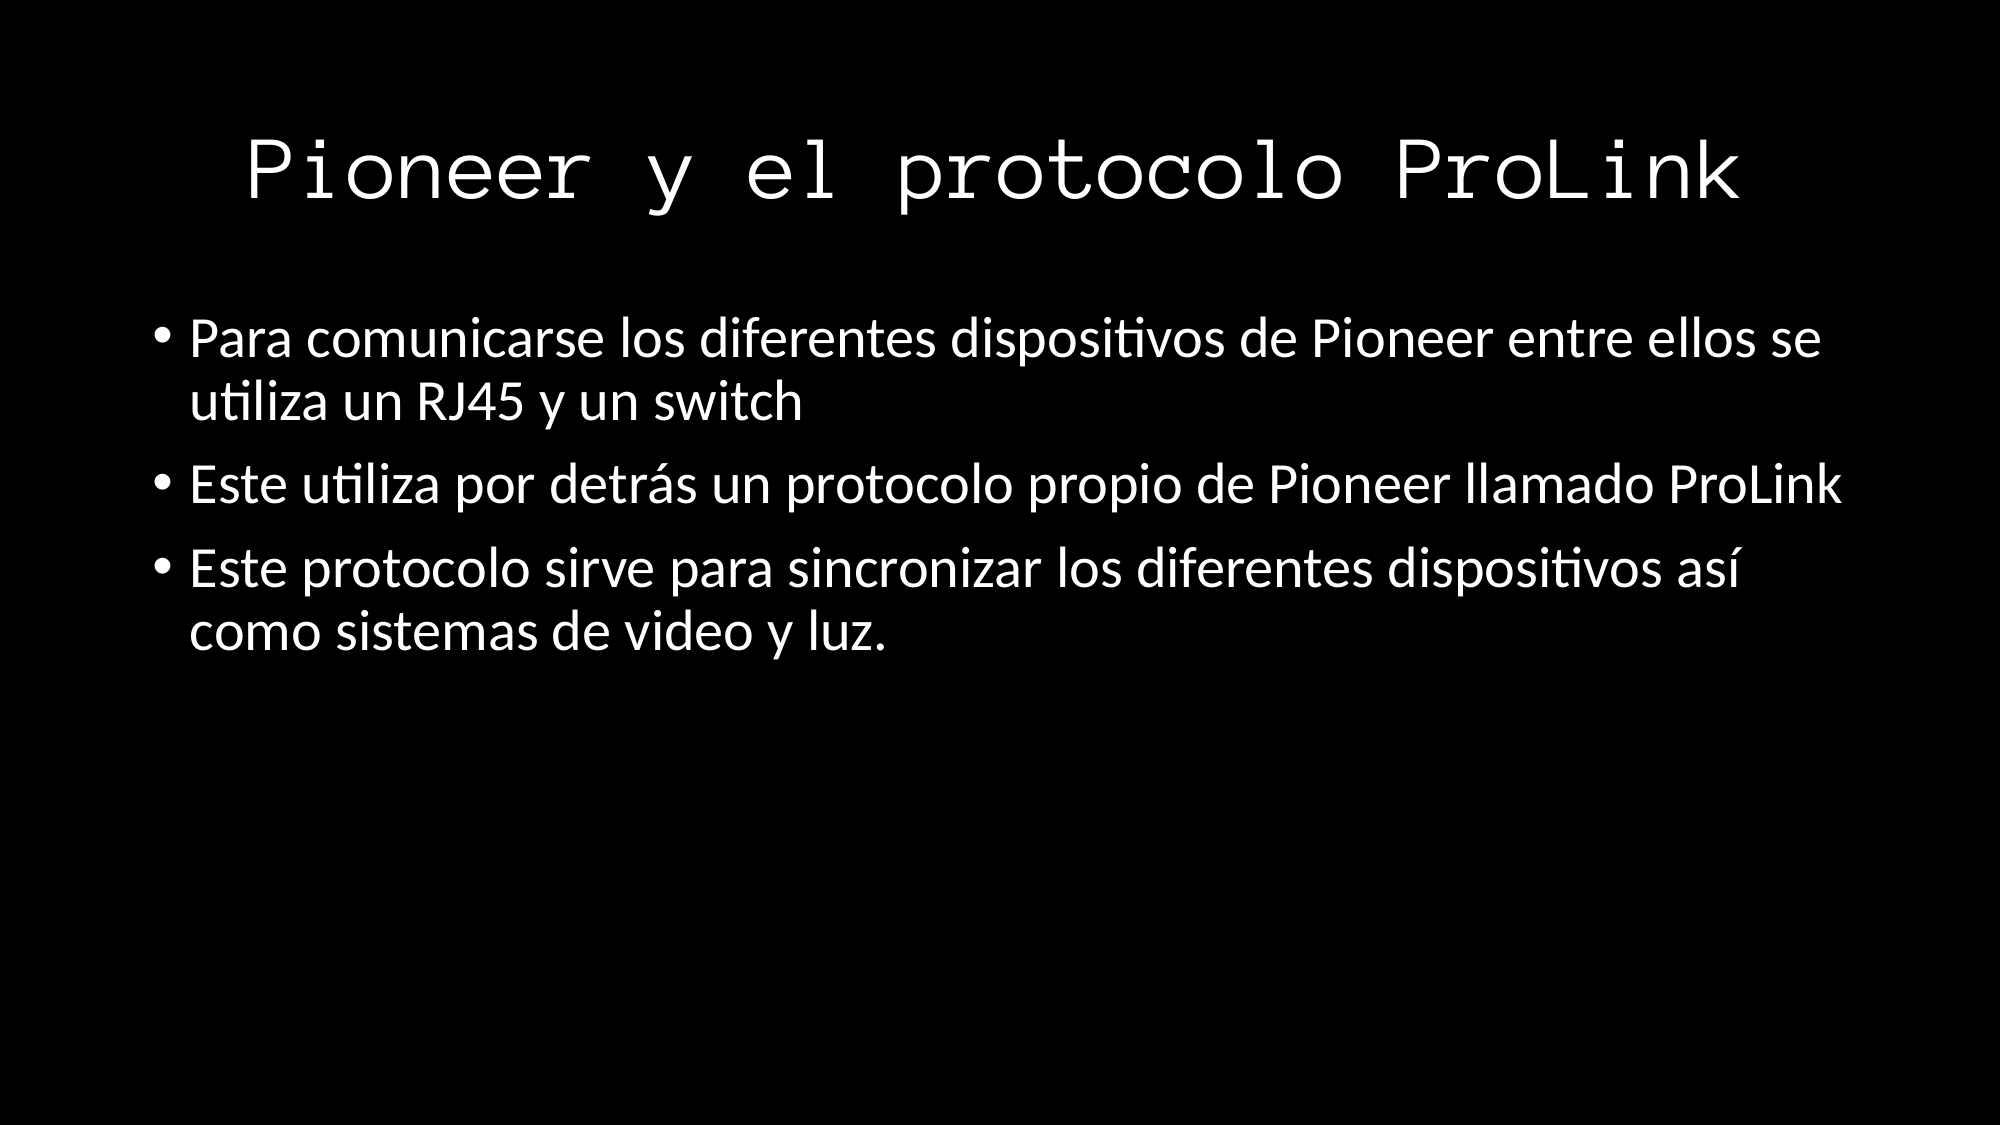

# Pioneer y el protocolo ProLink
Para comunicarse los diferentes dispositivos de Pioneer entre ellos se utiliza un RJ45 y un switch
Este utiliza por detrás un protocolo propio de Pioneer llamado ProLink
Este protocolo sirve para sincronizar los diferentes dispositivos así como sistemas de video y luz.